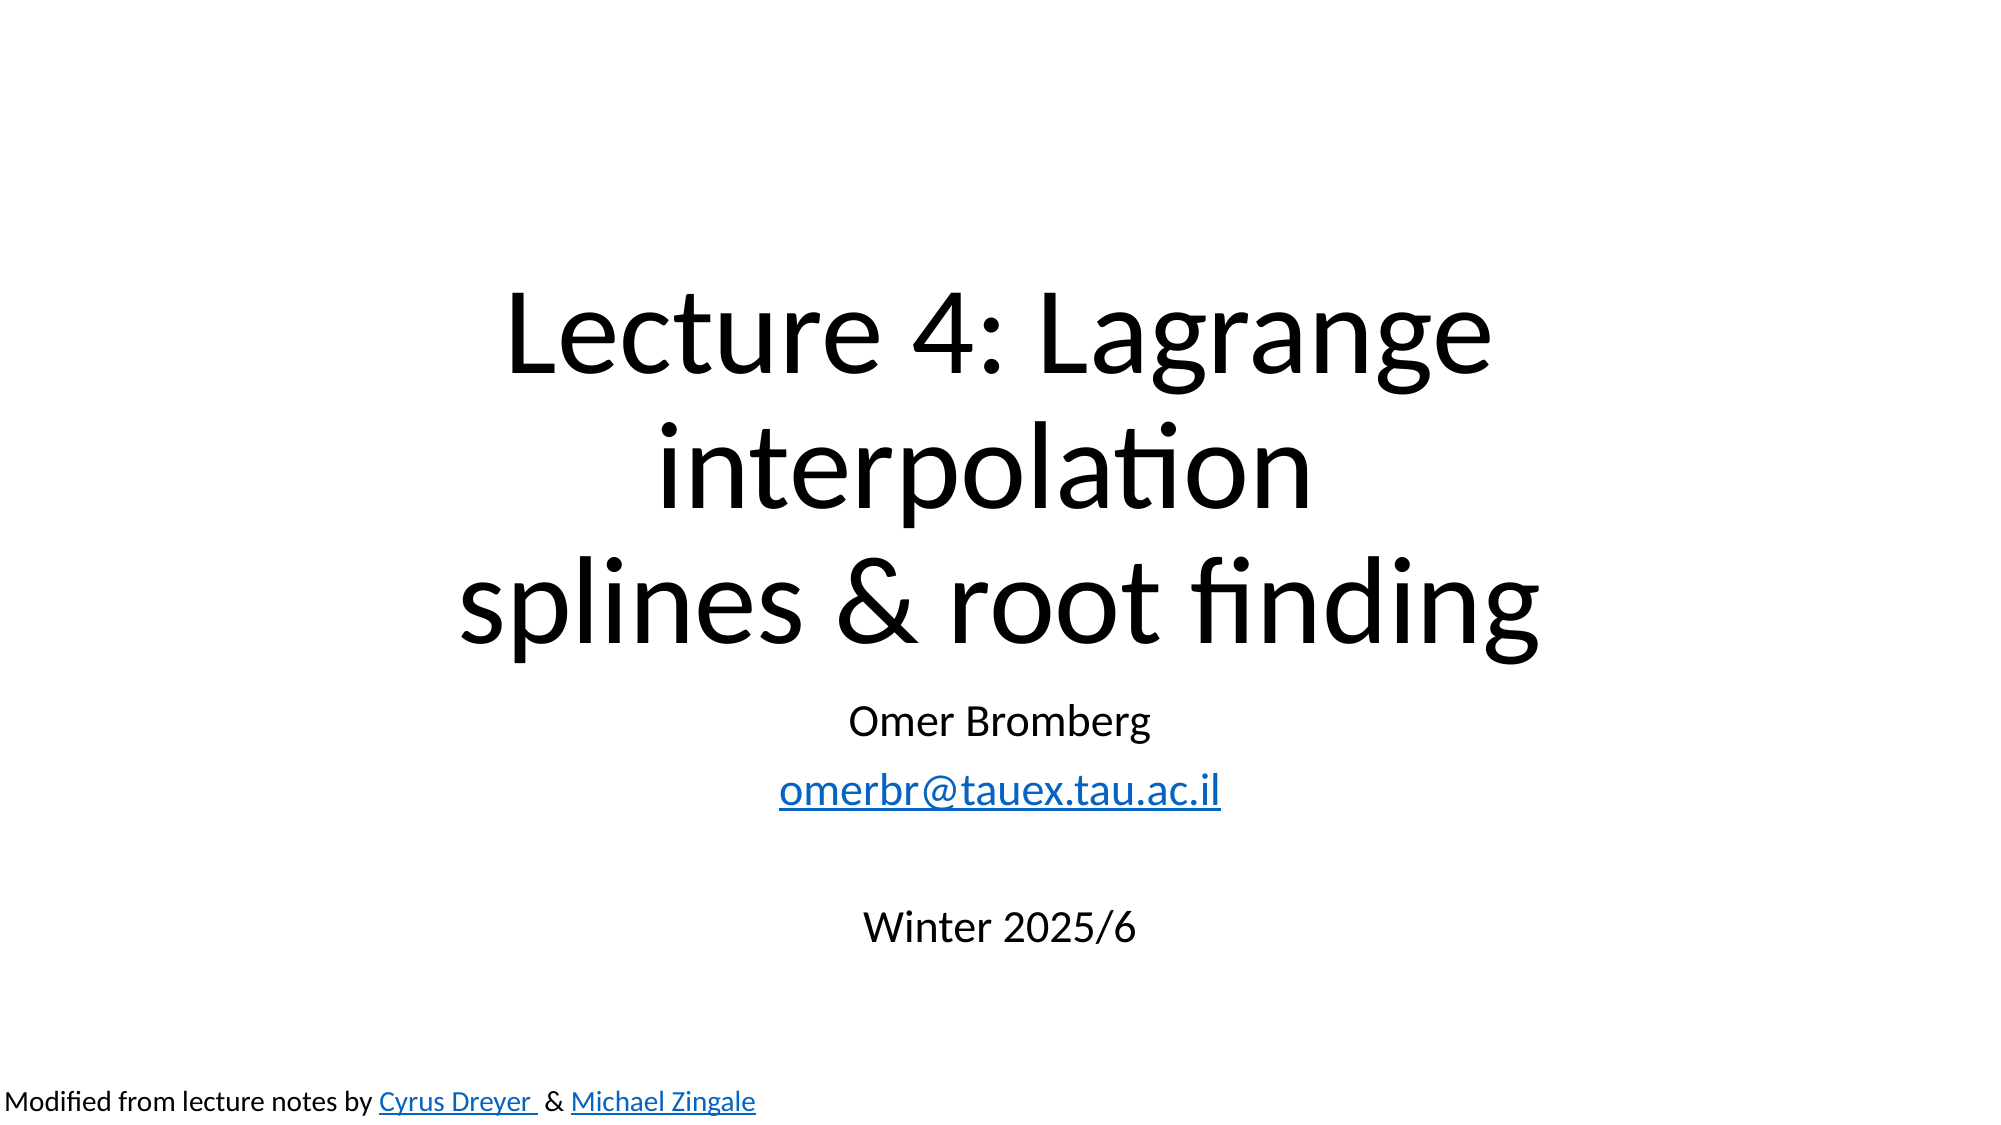

# Lecture 4: Lagrange interpolation splines & root finding
Omer Bromberg
omerbr@tauex.tau.ac.il

Winter 2025/6

Modified from lecture notes by Cyrus Dreyer  & Michael Zingale